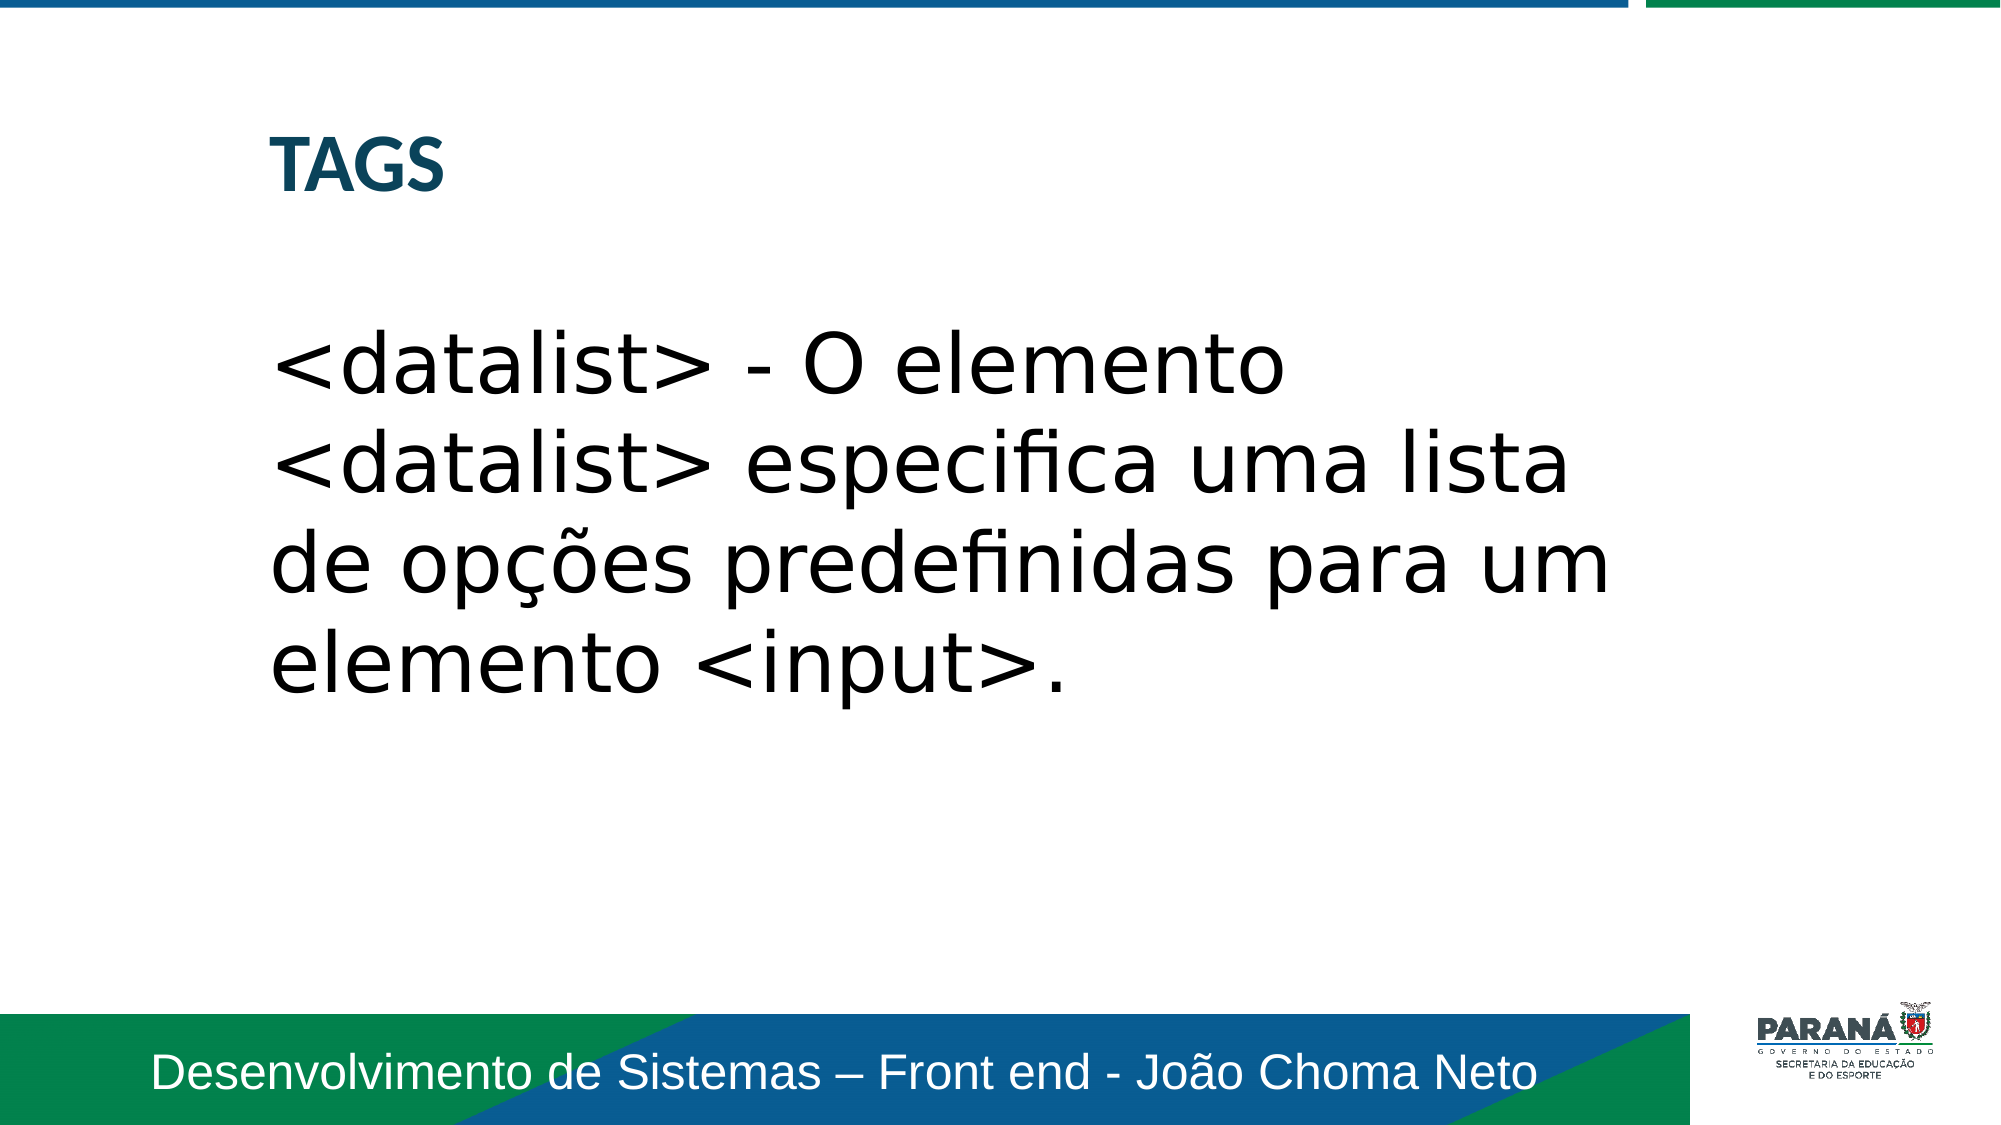

TAGS
<datalist> - O elemento <datalist> especifica uma lista de opções predefinidas para um elemento <input>.